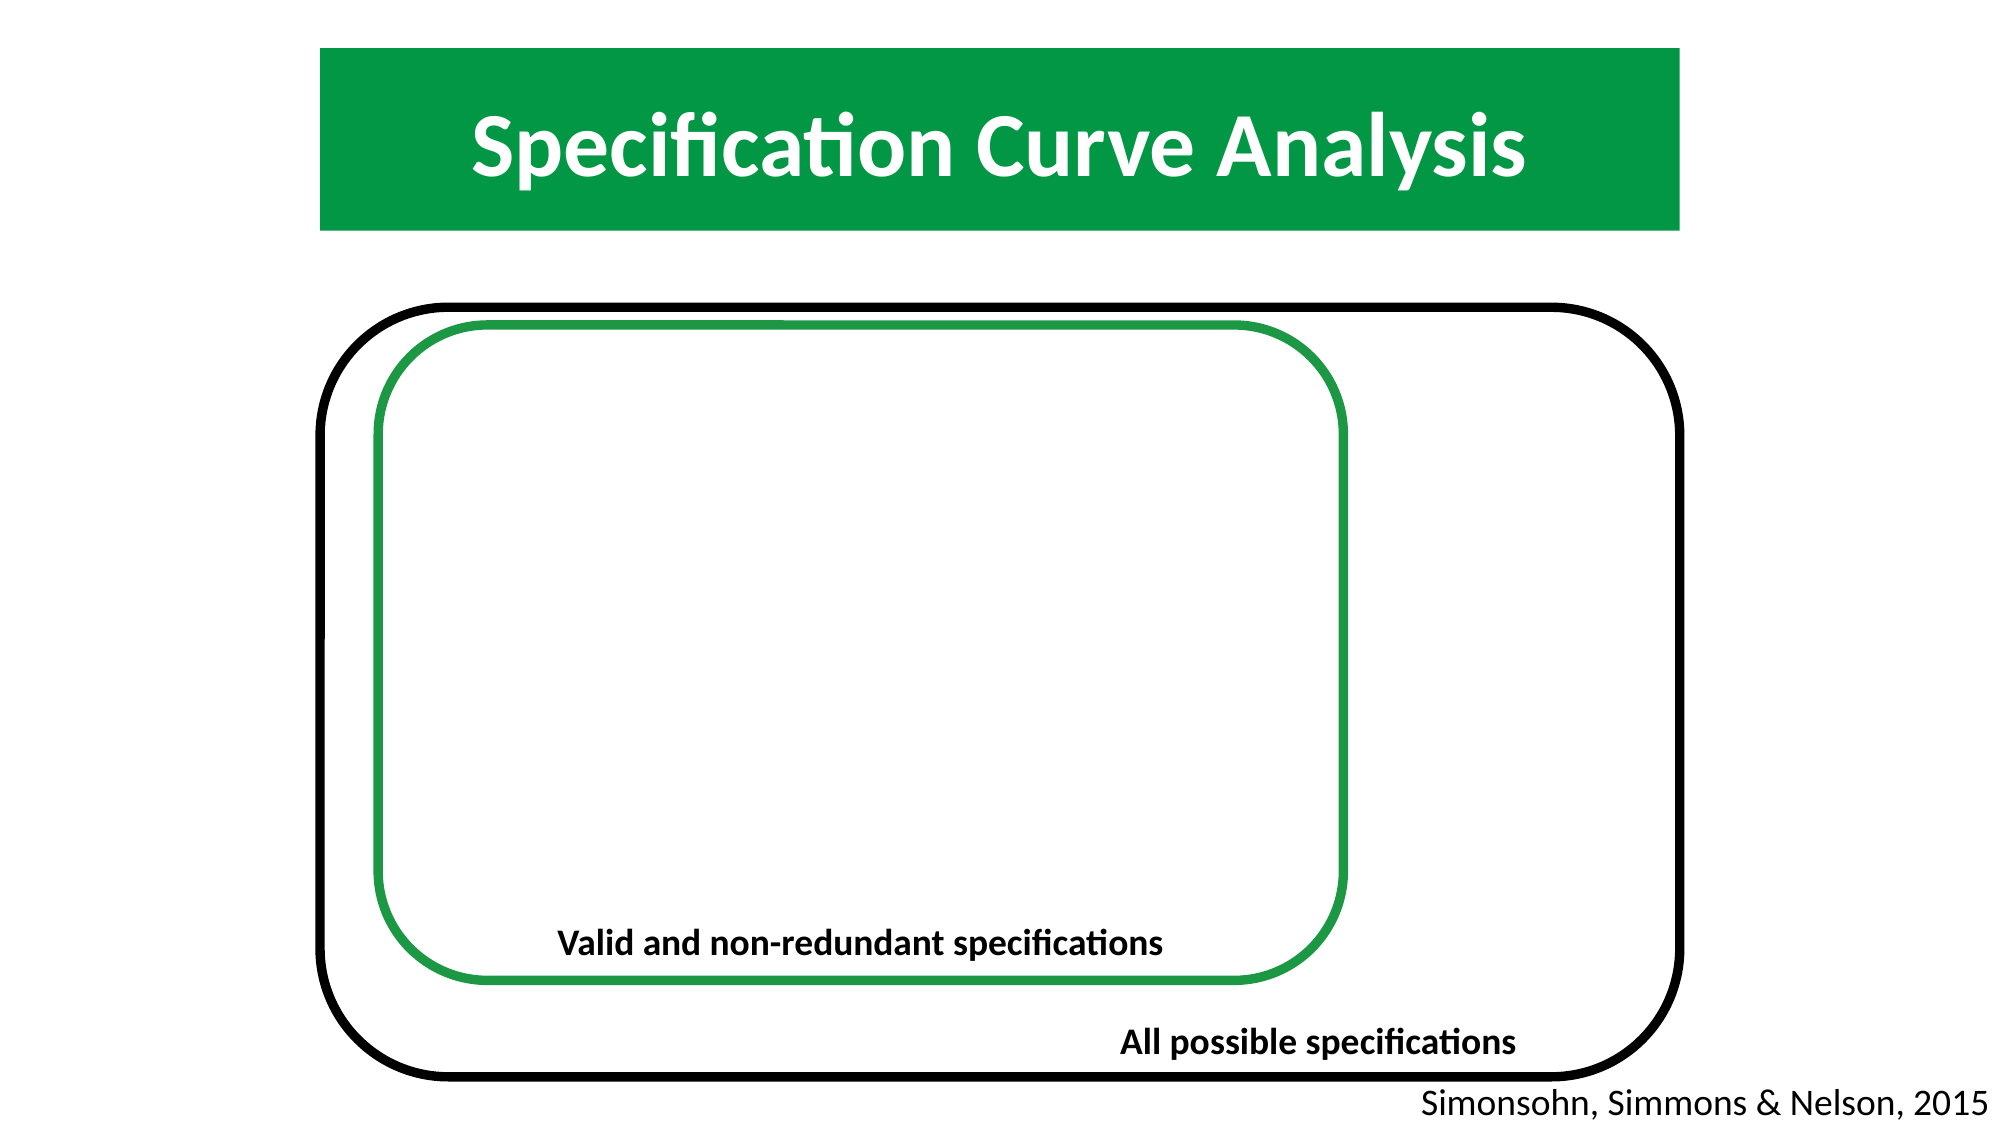

Specification Curve Analysis

Valid and non-redundant specifications
All possible specifications
Simonsohn, Simmons & Nelson, 2015